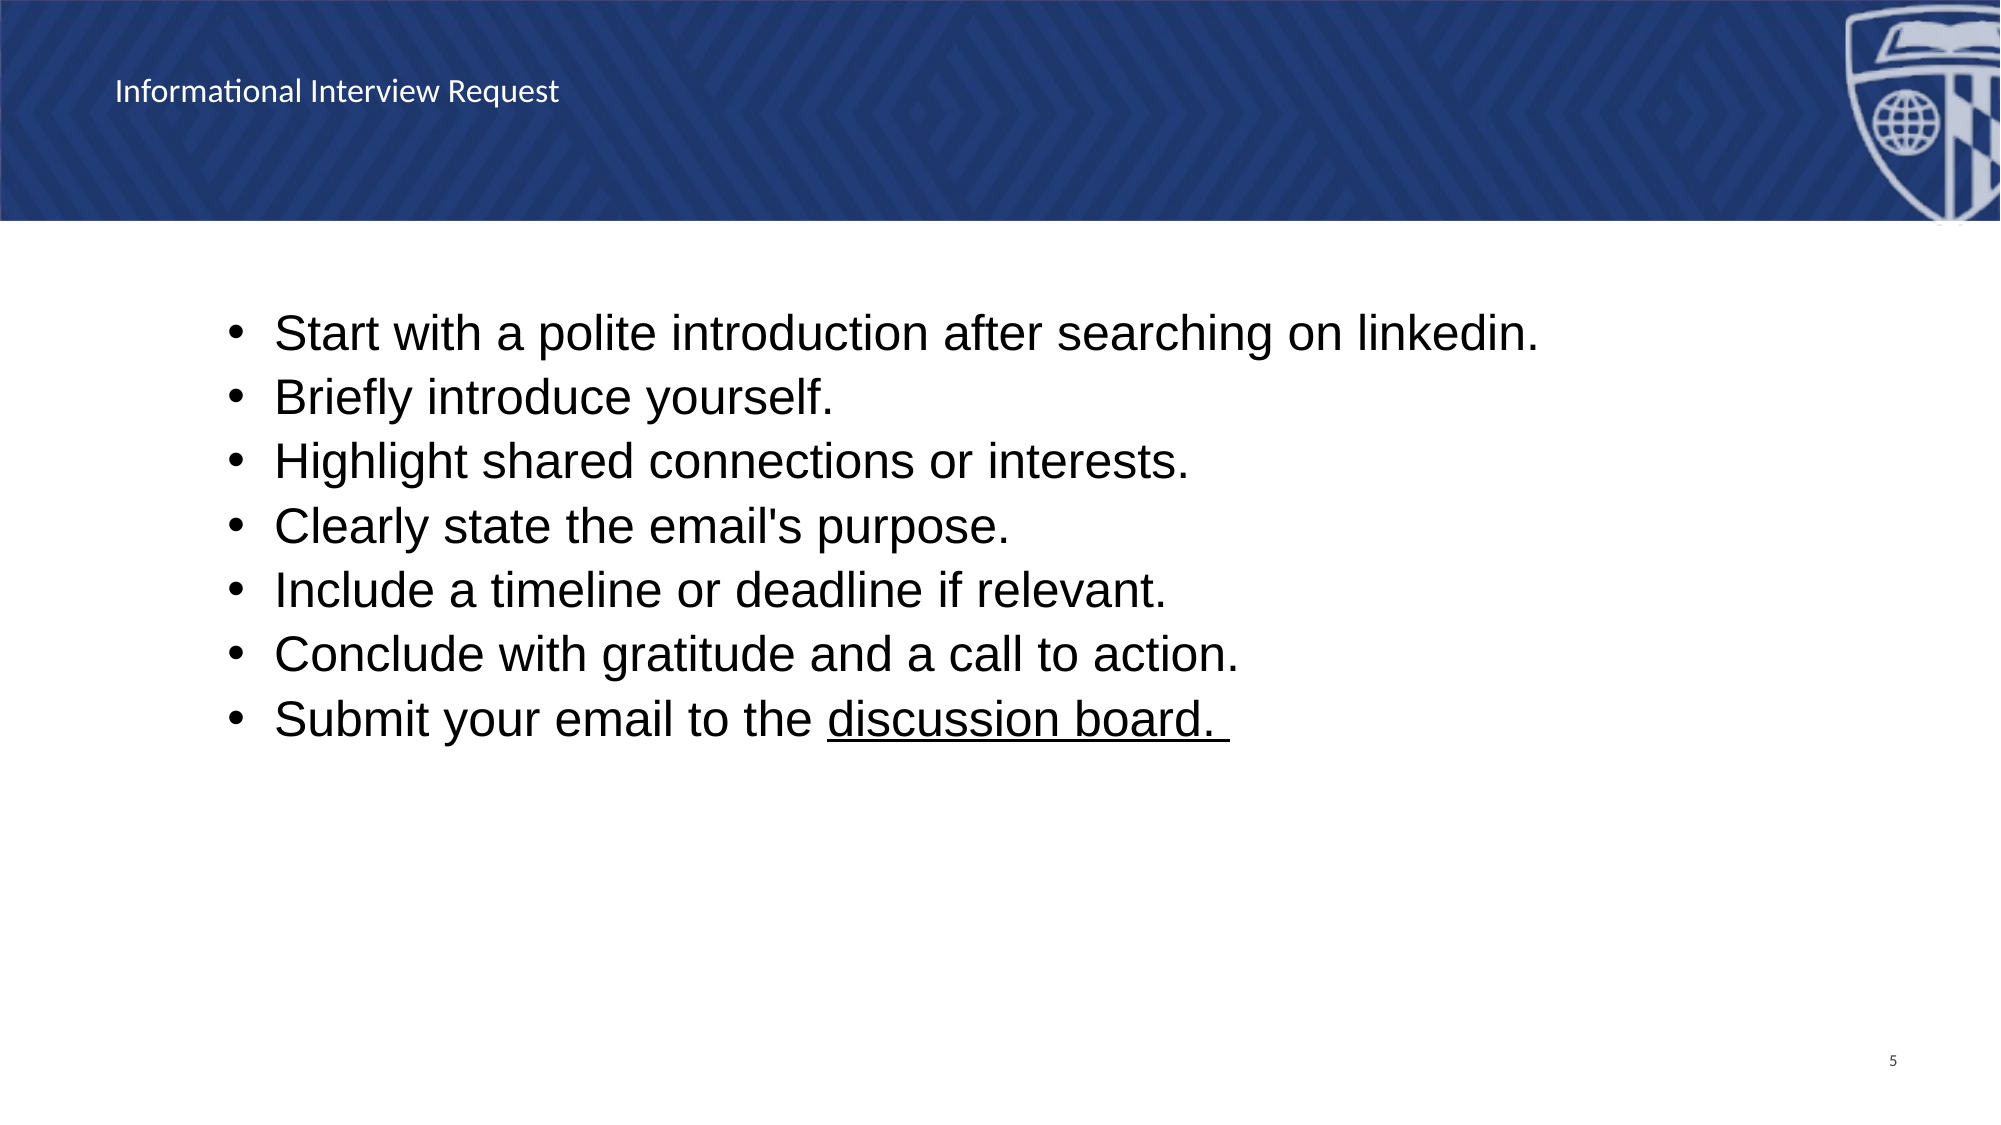

# Informational Interview Request
Start with a polite introduction after searching on linkedin.
Briefly introduce yourself.
Highlight shared connections or interests.
Clearly state the email's purpose.
Include a timeline or deadline if relevant.
Conclude with gratitude and a call to action.
Submit your email to the discussion board.

5